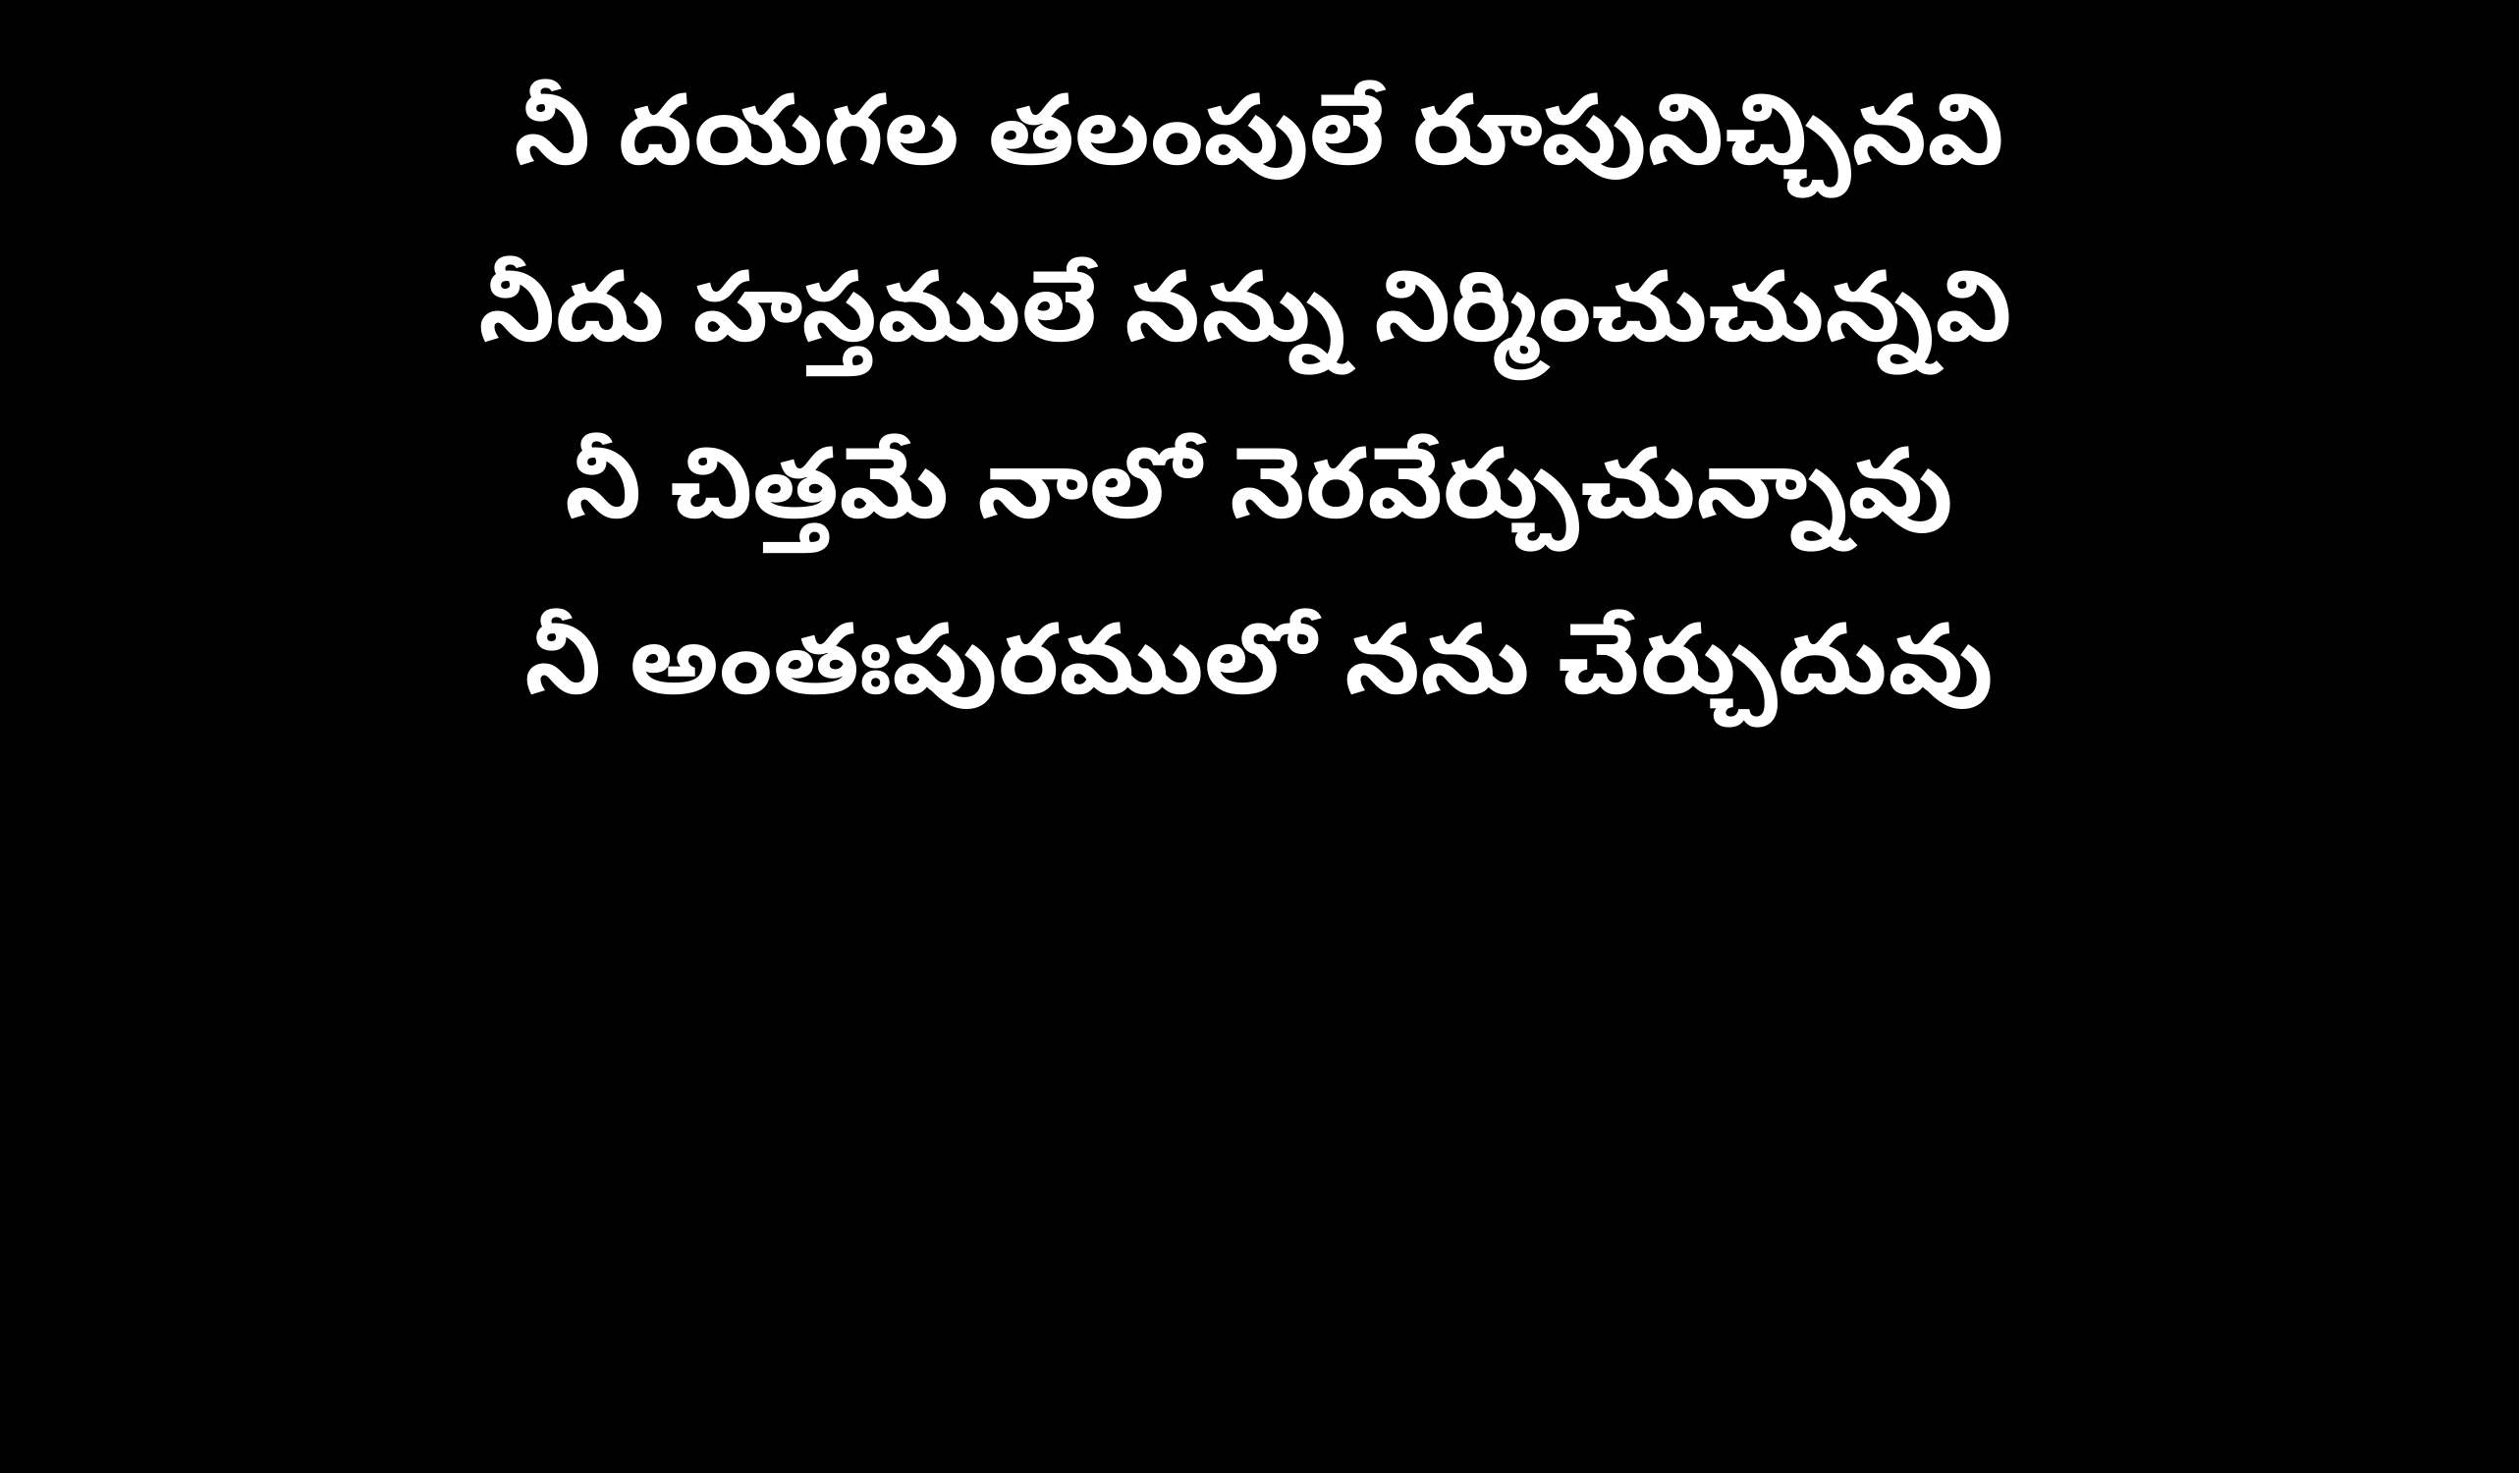

నీ దయగల తలంపులే రూపునిచ్చినవి
నీదు హస్తములే నన్ను నిర్మించుచున్నవి
నీ చిత్తమే నాలో నెరవేర్చుచున్నావు
నీ అంతఃపురములో నను చేర్చుదువు